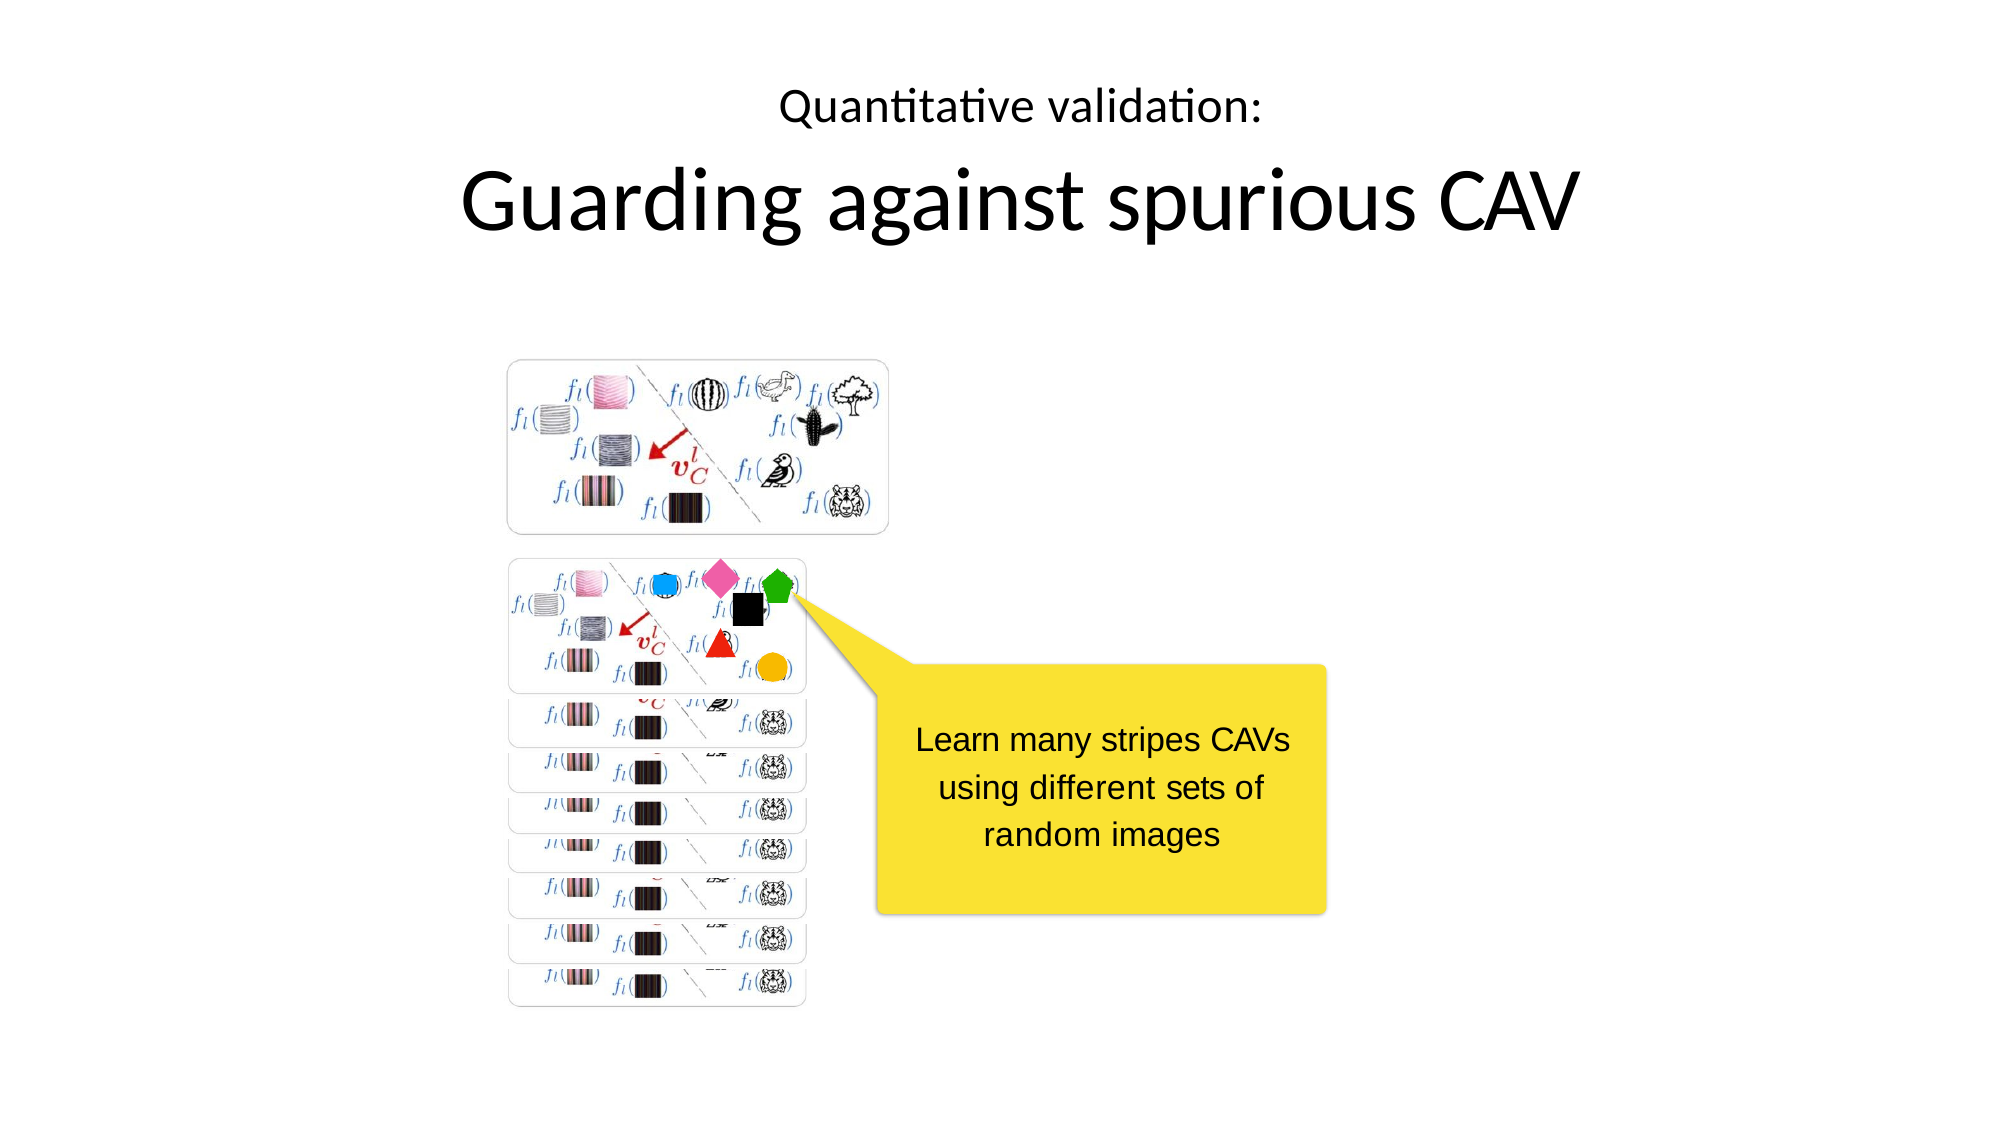

# Quantitative validation:
Guarding against spurious CAV

Learn many stripes CAVs  using different sets of  random images

42